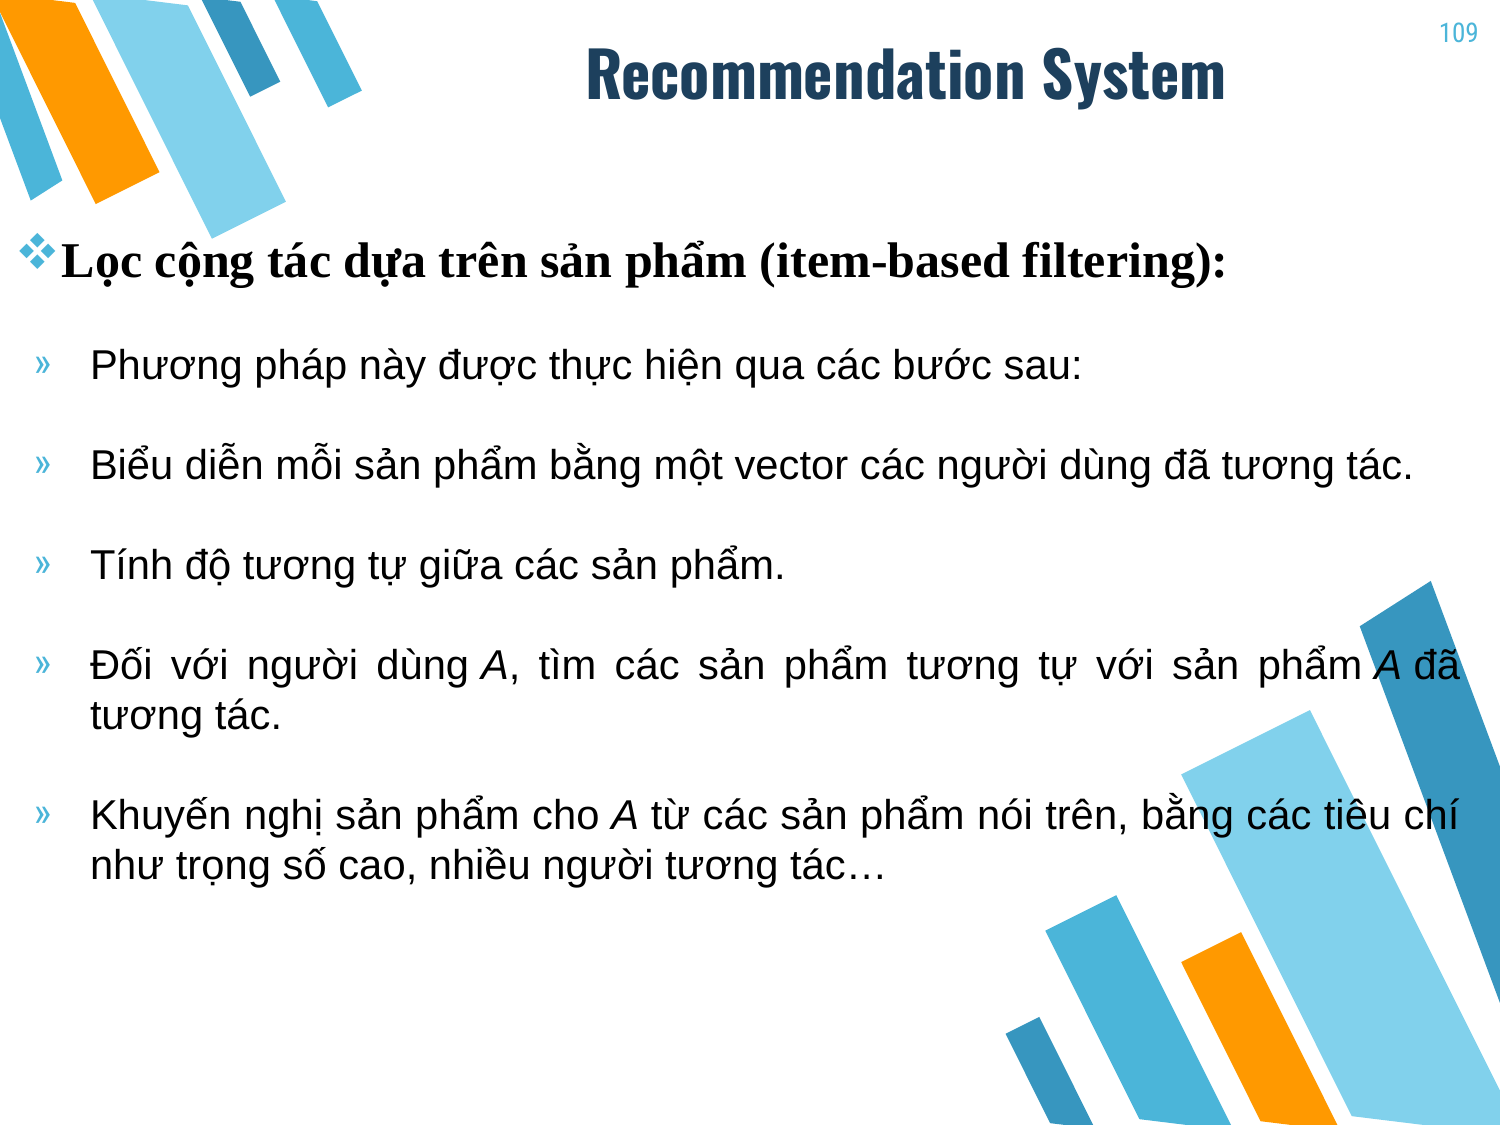

# Recommendation System
109
Lọc cộng tác dựa trên sản phẩm (item-based filtering):
Phương pháp này được thực hiện qua các bước sau:
Biểu diễn mỗi sản phẩm bằng một vector các người dùng đã tương tác.
Tính độ tương tự giữa các sản phẩm.
Đối với người dùng A, tìm các sản phẩm tương tự với sản phẩm A đã tương tác.
Khuyến nghị sản phẩm cho A từ các sản phẩm nói trên, bằng các tiêu chí như trọng số cao, nhiều người tương tác…